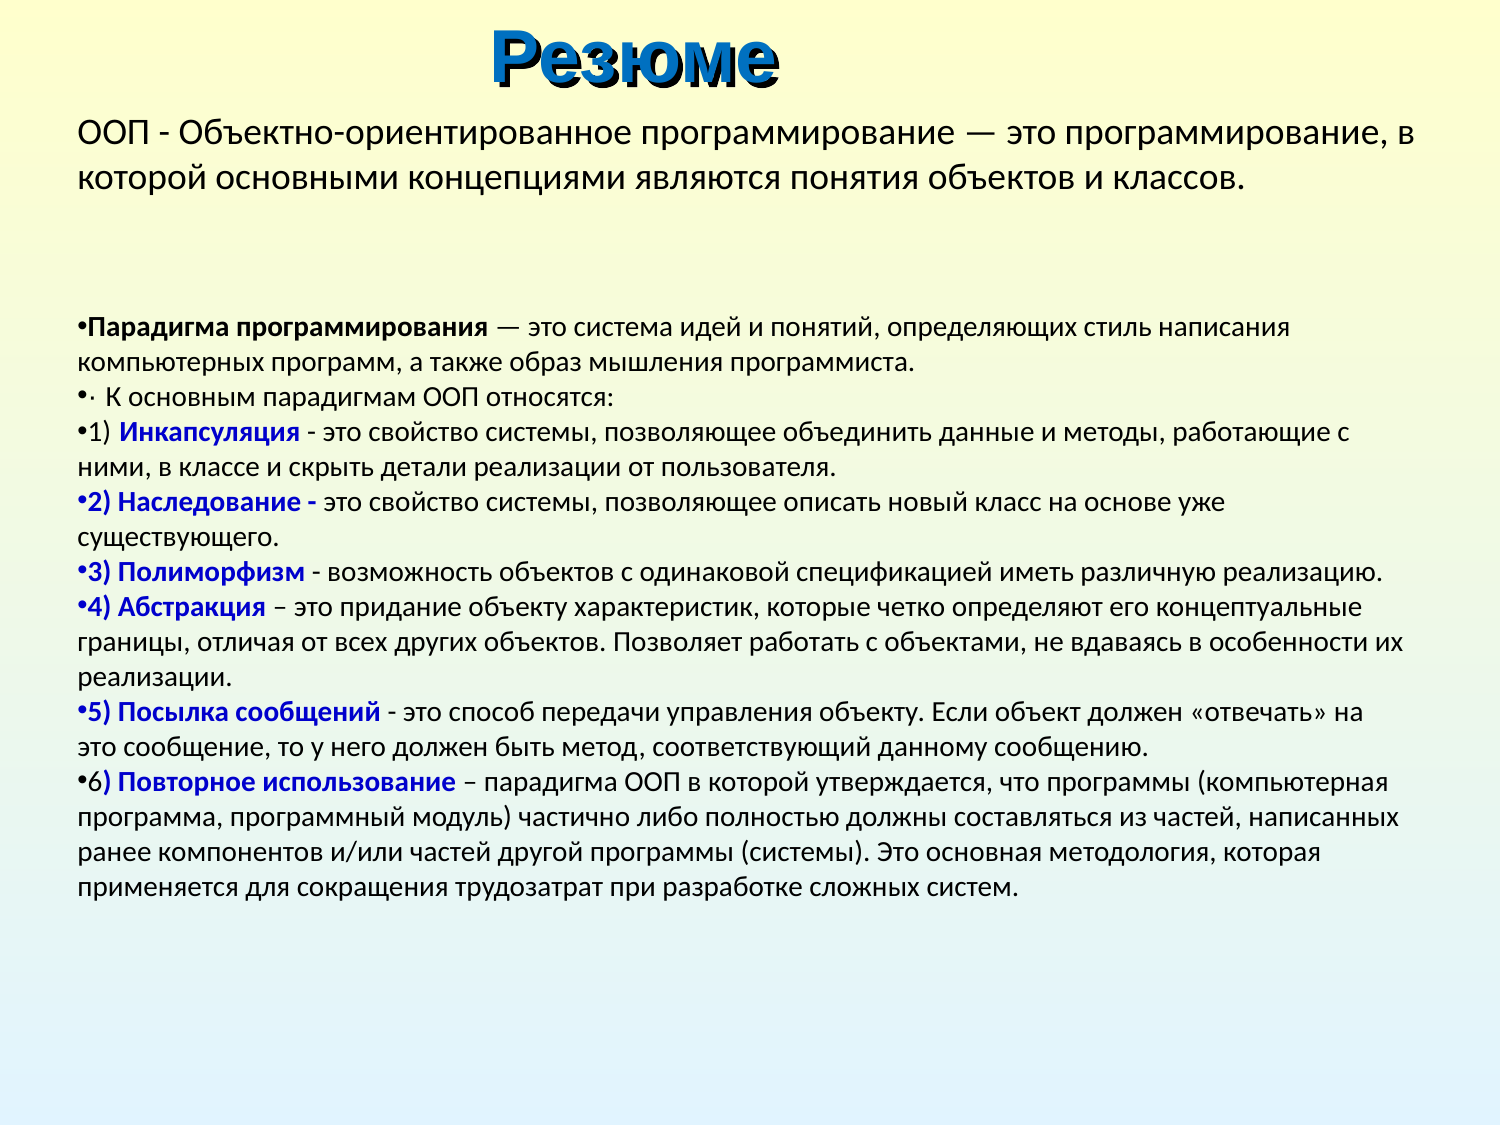

Резюме
ООП - Объектно-ориентированное программирование — это программирование, в которой основными концепциями являются понятия объектов и классов.
Парадигма программирования — это система идей и понятий, определяющих стиль написания компьютерных программ, а также образ мышления программиста.
· К основным парадигмам ООП относятся:
1) Инкапсуляция - это свойство системы, позволяющее объединить данные и методы, работающие с ними, в классе и скрыть детали реализации от пользователя.
2) Наследование - это свойство системы, позволяющее описать новый класс на основе уже существующего.
3) Полиморфизм - возможность объектов с одинаковой спецификацией иметь различную реализацию.
4) Абстракция – это придание объекту характеристик, которые четко определяют его концептуальные границы, отличая от всех других объектов. Позволяет работать с объектами, не вдаваясь в особенности их реализации.
5) Посылка сообщений - это способ передачи управления объекту. Если объект должен «отвечать» на это сообщение, то у него должен быть метод, соответствующий данному сообщению.
6) Повторное использование – парадигма ООП в которой утверждается, что программы (компьютерная программа, программный модуль) частично либо полностью должны составляться из частей, написанных ранее компонентов и/или частей другой программы (системы). Это основная методология, которая применяется для сокращения трудозатрат при разработке сложных систем.